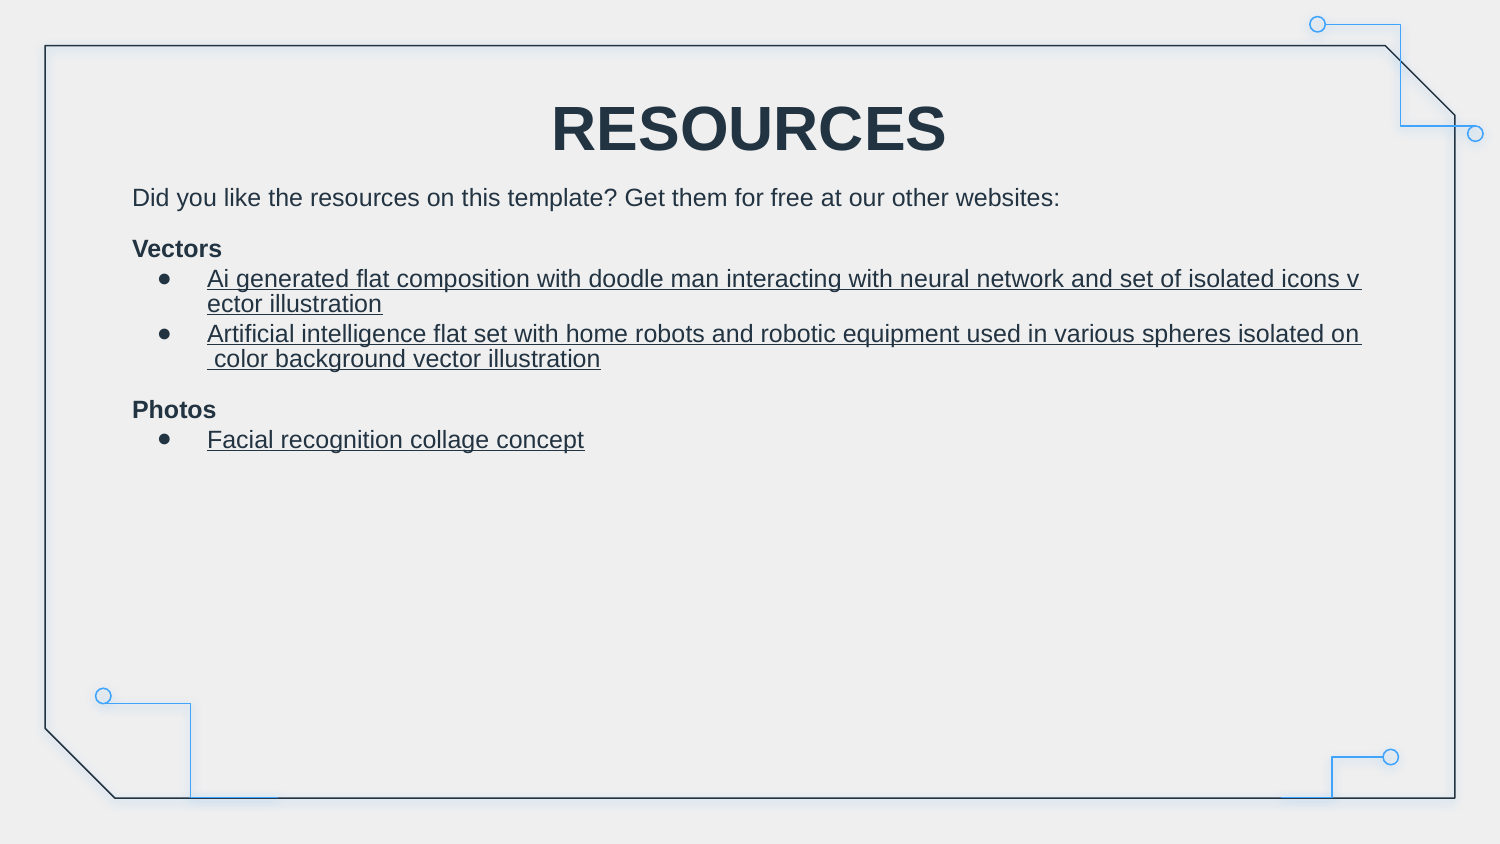

# RESOURCES
Did you like the resources on this template? Get them for free at our other websites:
Vectors
Ai generated flat composition with doodle man interacting with neural network and set of isolated icons vector illustration
Artificial intelligence flat set with home robots and robotic equipment used in various spheres isolated on color background vector illustration
Photos
Facial recognition collage concept